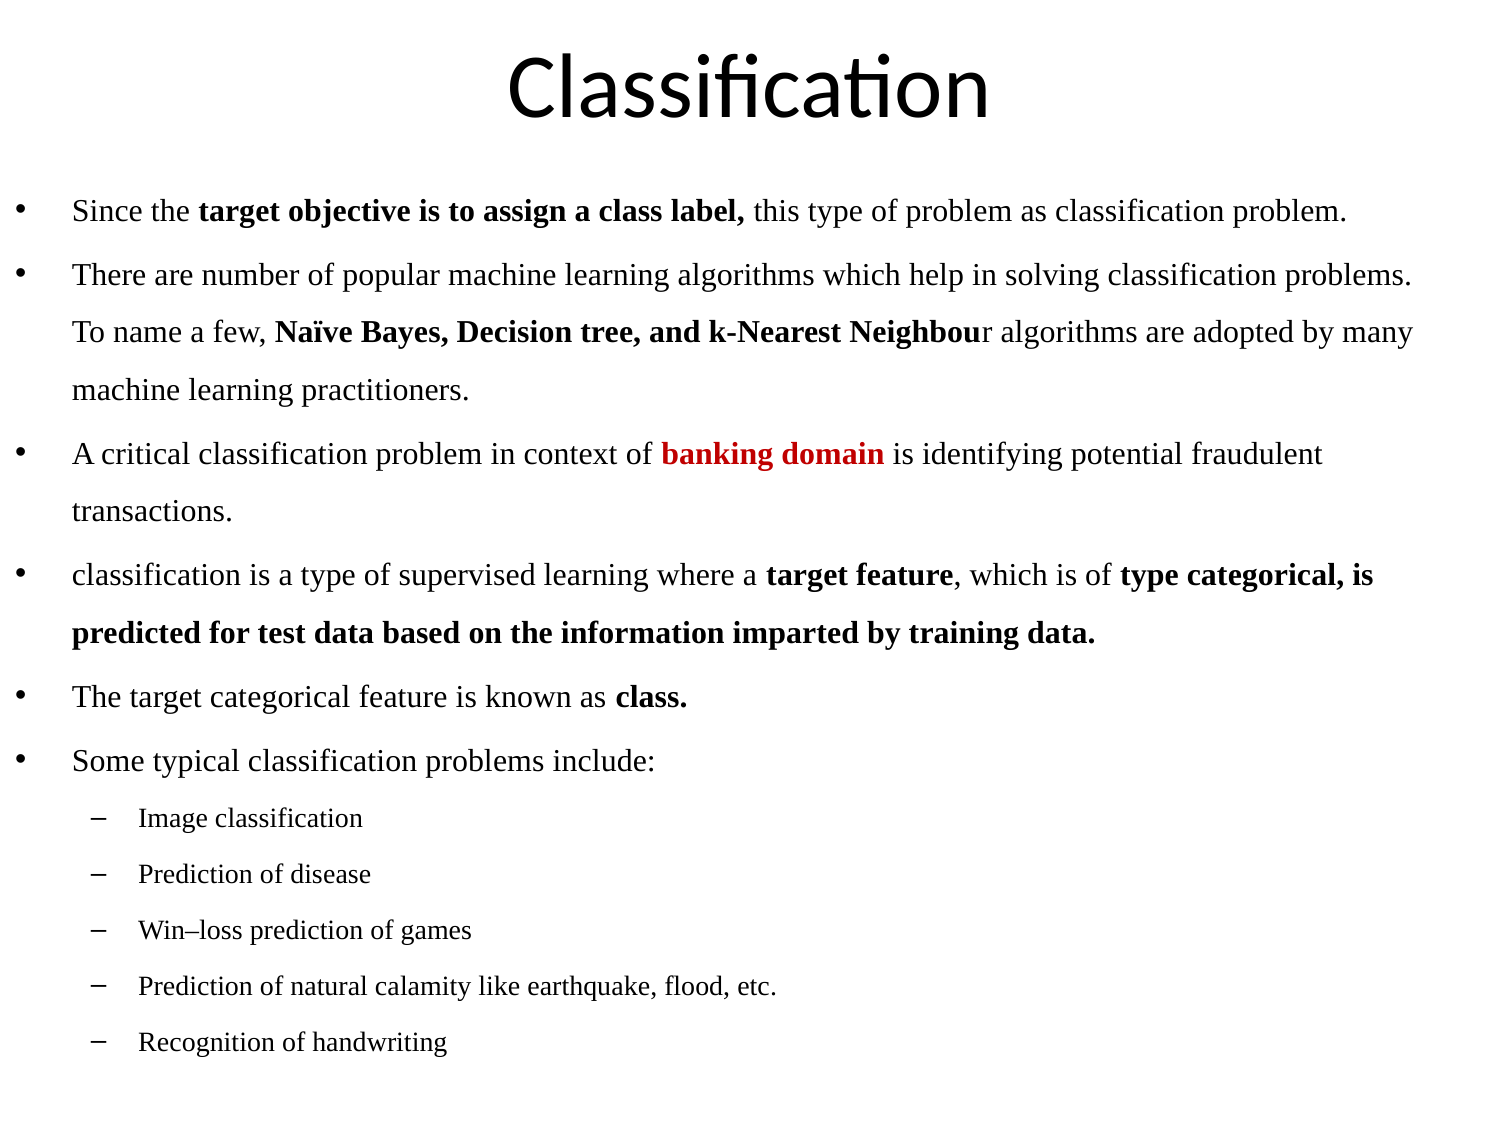

# Classification
Since the target objective is to assign a class label, this type of problem as classification problem.
There are number of popular machine learning algorithms which help in solving classification problems. To name a few, Naïve Bayes, Decision tree, and k-Nearest Neighbour algorithms are adopted by many machine learning practitioners.
A critical classification problem in context of banking domain is identifying potential fraudulent transactions.
classification is a type of supervised learning where a target feature, which is of type categorical, is predicted for test data based on the information imparted by training data.
The target categorical feature is known as class.
Some typical classification problems include:
Image classification
Prediction of disease
Win–loss prediction of games
Prediction of natural calamity like earthquake, flood, etc.
Recognition of handwriting